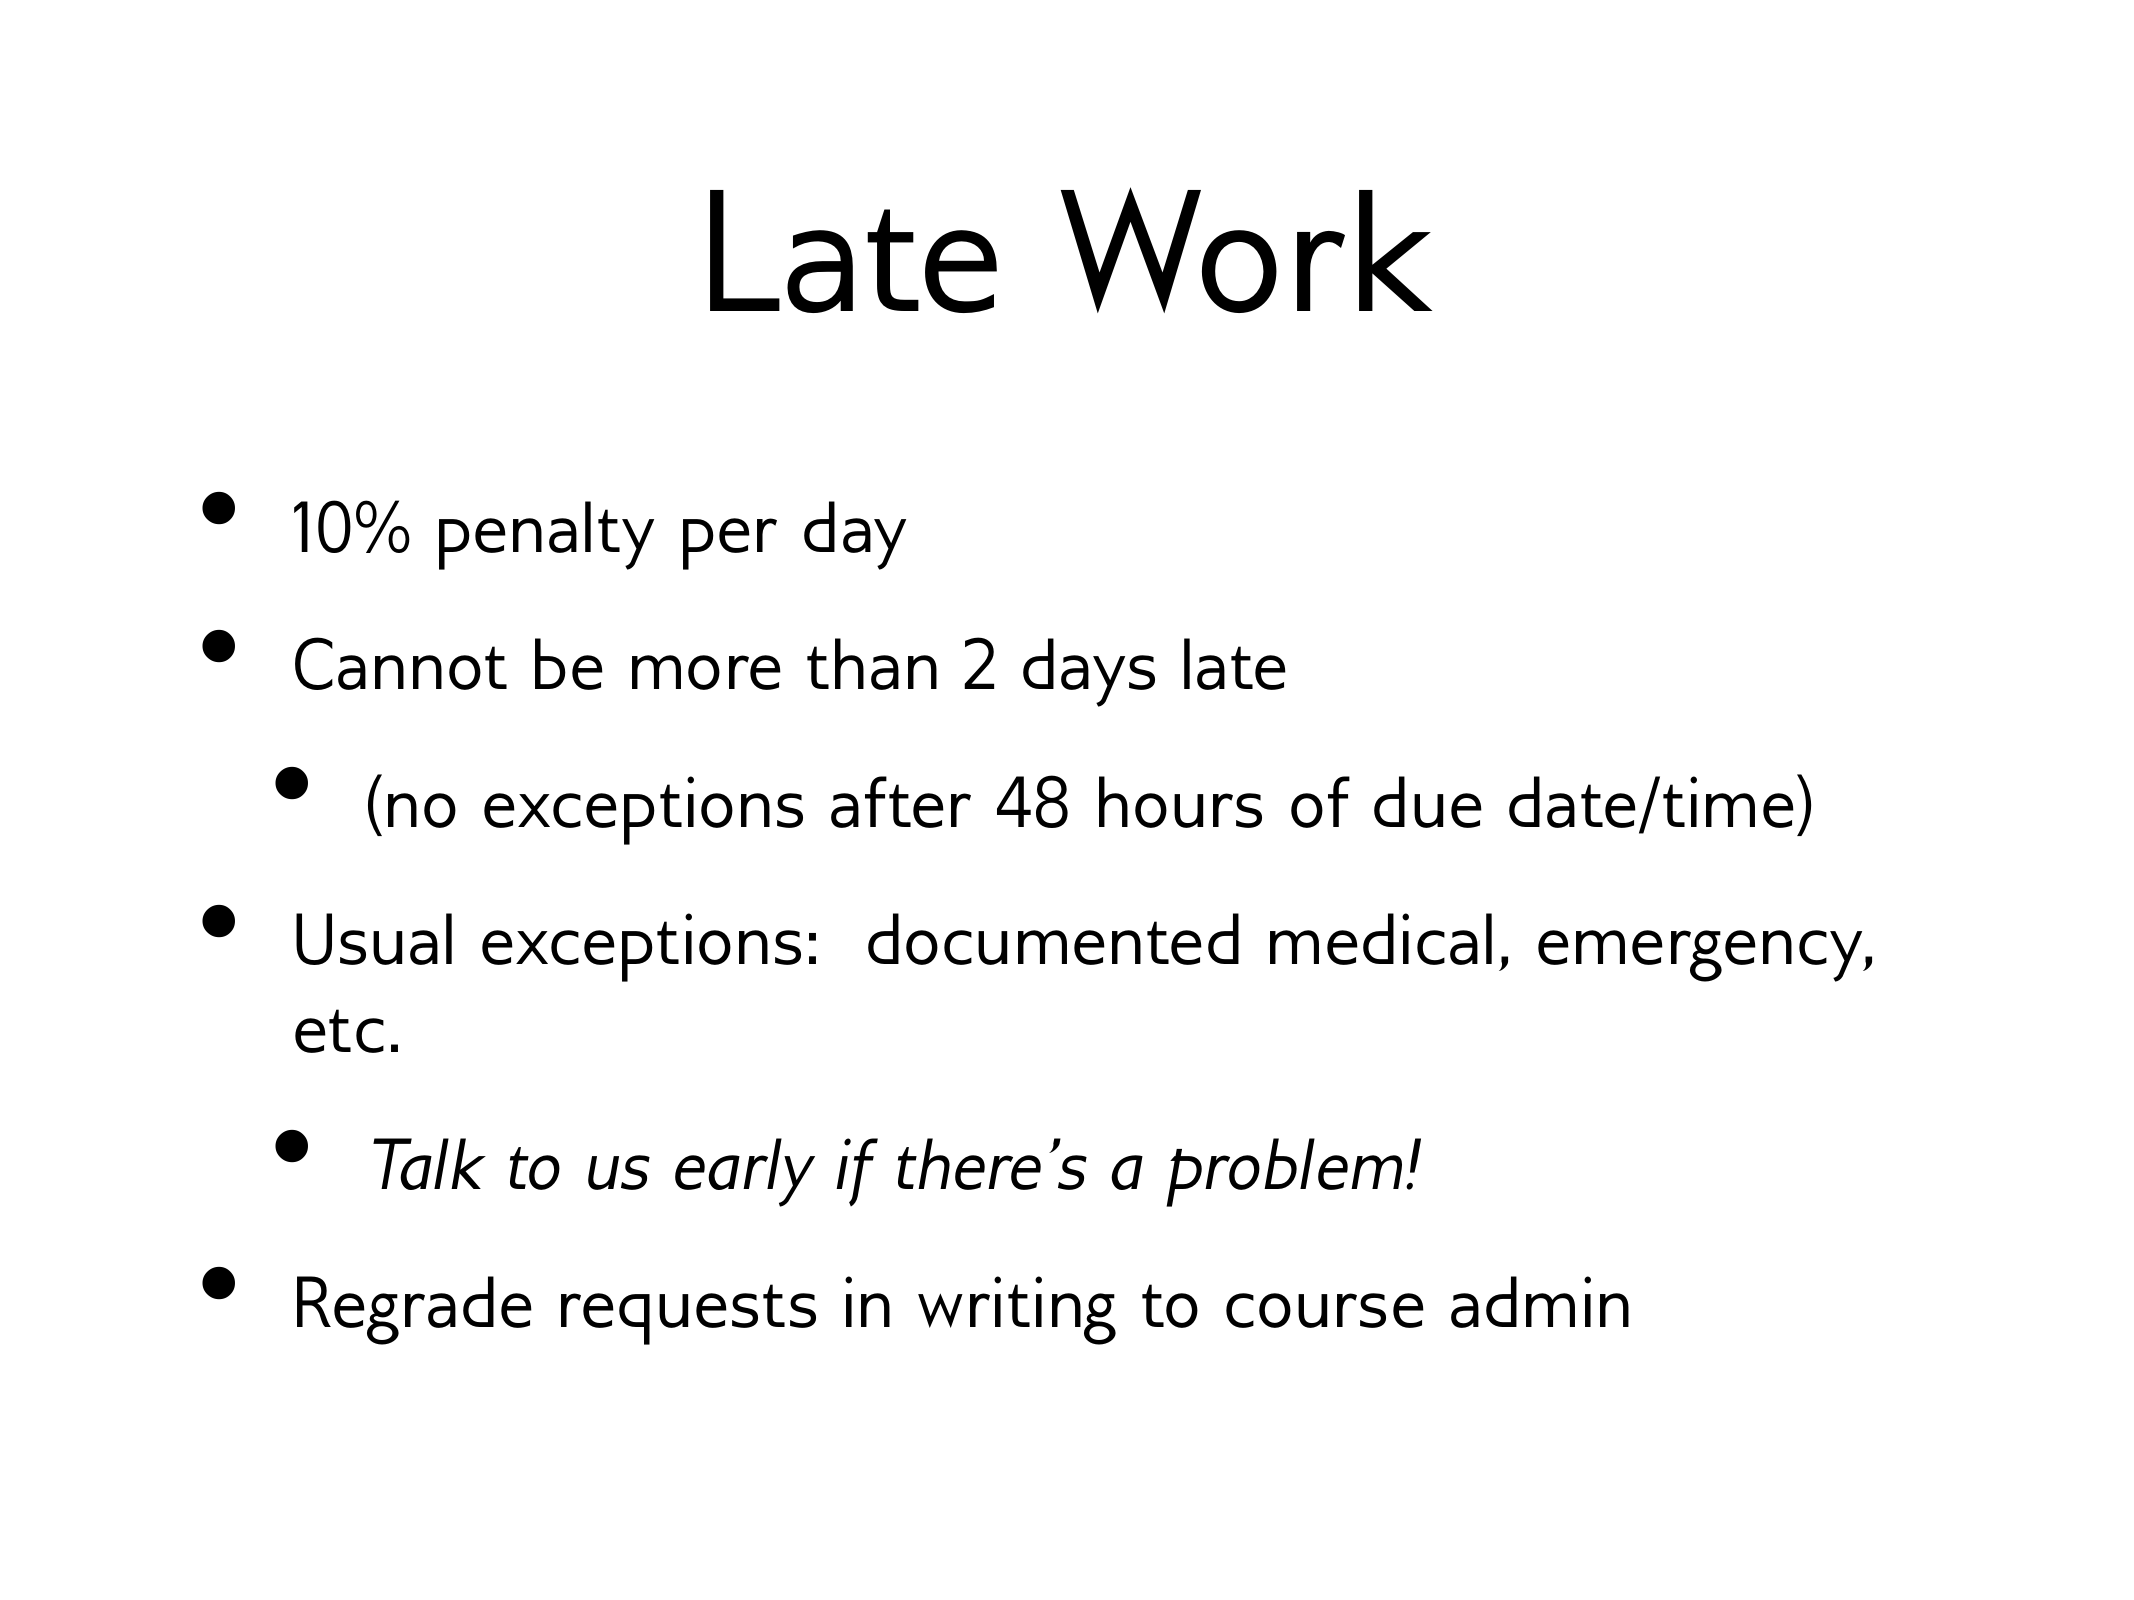

# Late Work
10% penalty per day
Cannot be more than 2 days late
(no exceptions after 48 hours of due date/time)
Usual exceptions:  documented medical, emergency, etc.
Talk to us early if there’s a problem!
Regrade requests in writing to course admin